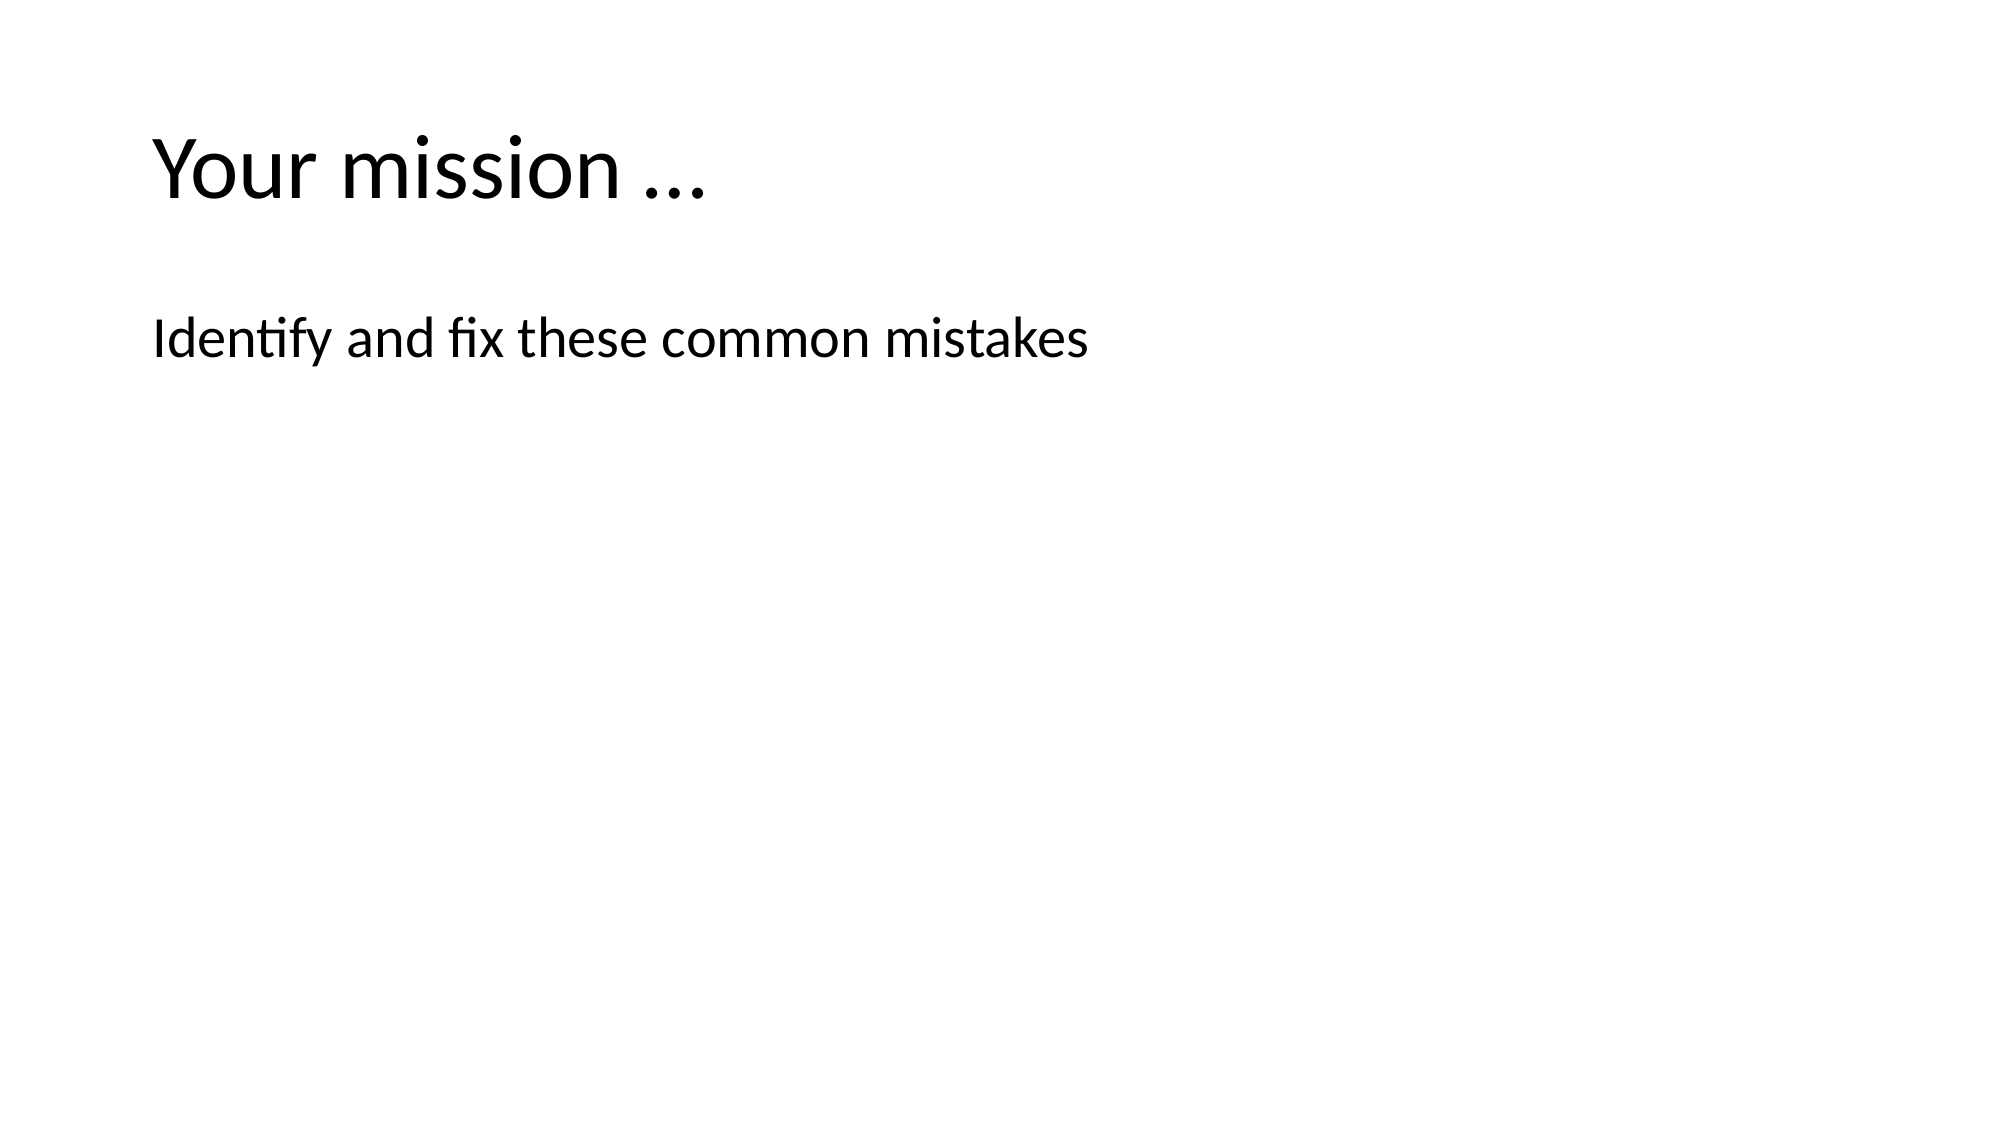

# Your mission …
Identify and fix these common mistakes